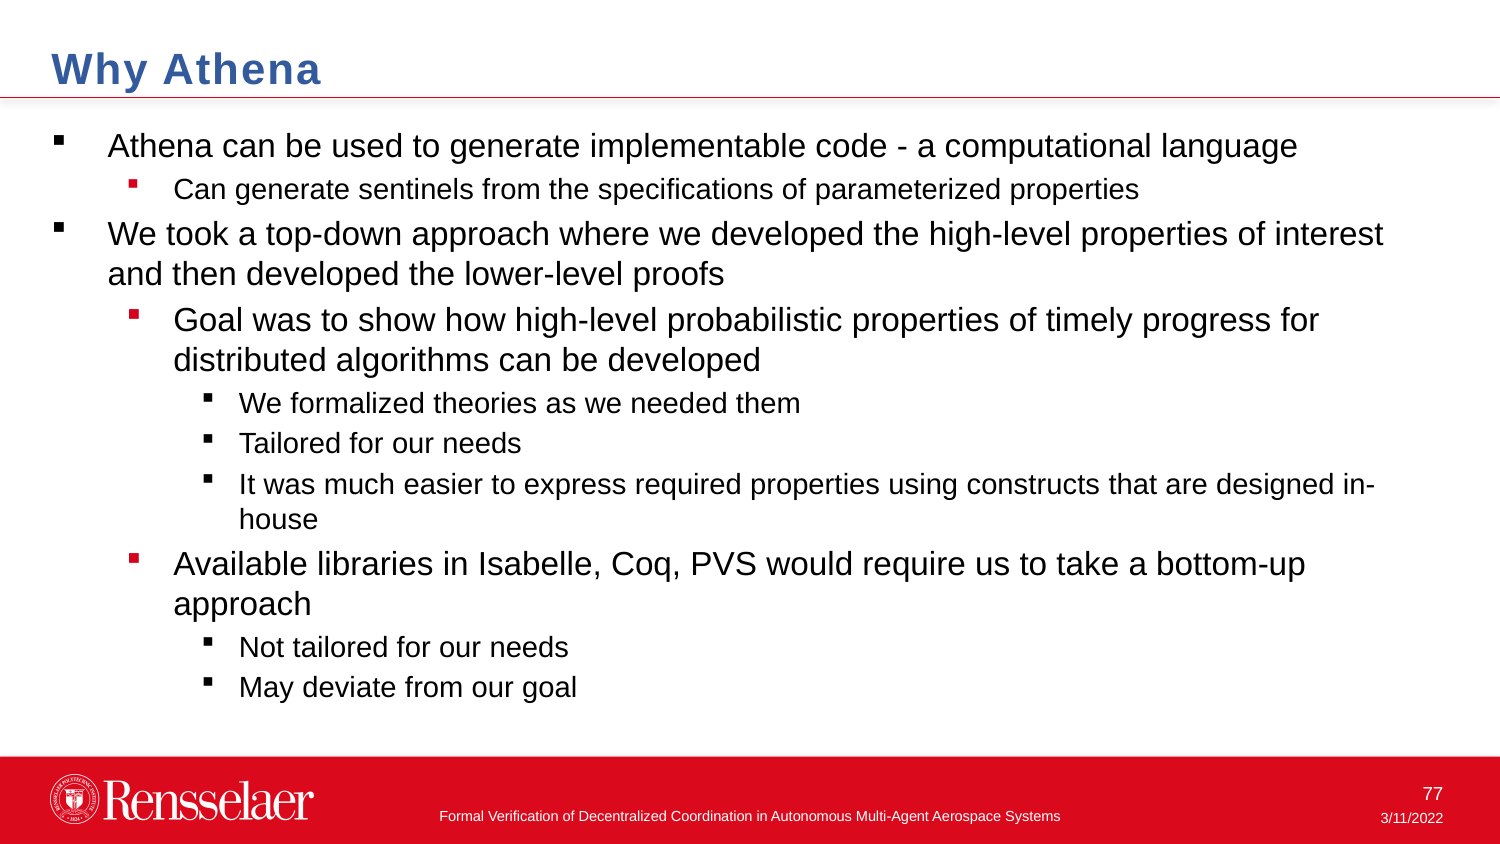

Why Athena
Athena can be used to generate implementable code - a computational language
Can generate sentinels from the specifications of parameterized properties
We took a top-down approach where we developed the high-level properties of interest and then developed the lower-level proofs
Goal was to show how high-level probabilistic properties of timely progress for distributed algorithms can be developed
We formalized theories as we needed them
Tailored for our needs
It was much easier to express required properties using constructs that are designed in-house
Available libraries in Isabelle, Coq, PVS would require us to take a bottom-up approach
Not tailored for our needs
May deviate from our goal